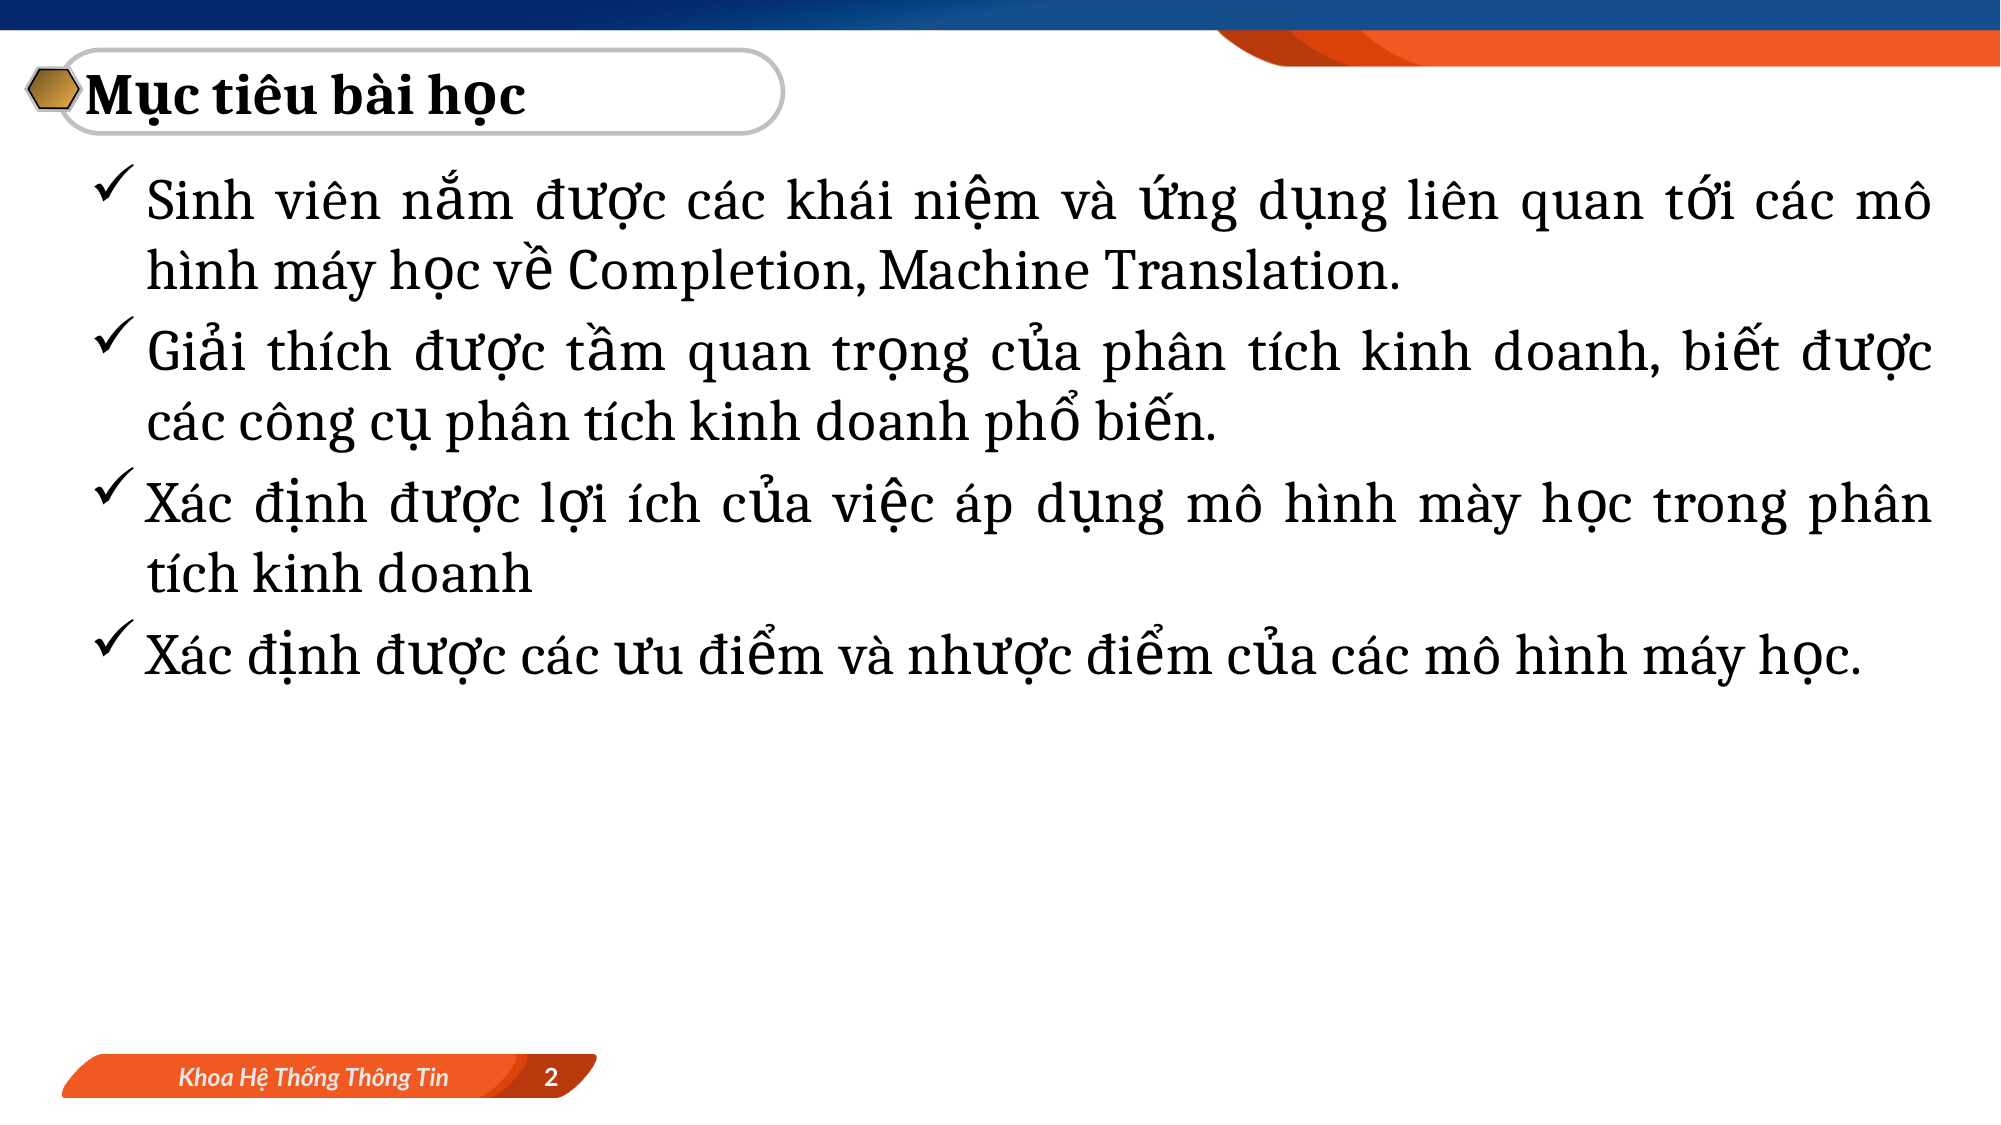

Mục tiêu bài học

Sinh viên nắm được các khái niệm và ứng dụng liên quan tới các mô hình máy học về Completion, Machine Translation.
Giải thích được tầm quan trọng của phân tích kinh doanh, biết được các công cụ phân tích kinh doanh phổ biến.
Xác định được lợi ích của việc áp dụng mô hình mày học trong phân tích kinh doanh
Xác định được các ưu điểm và nhược điểm của các mô hình máy học.
2
Khoa Hệ Thống Thông Tin